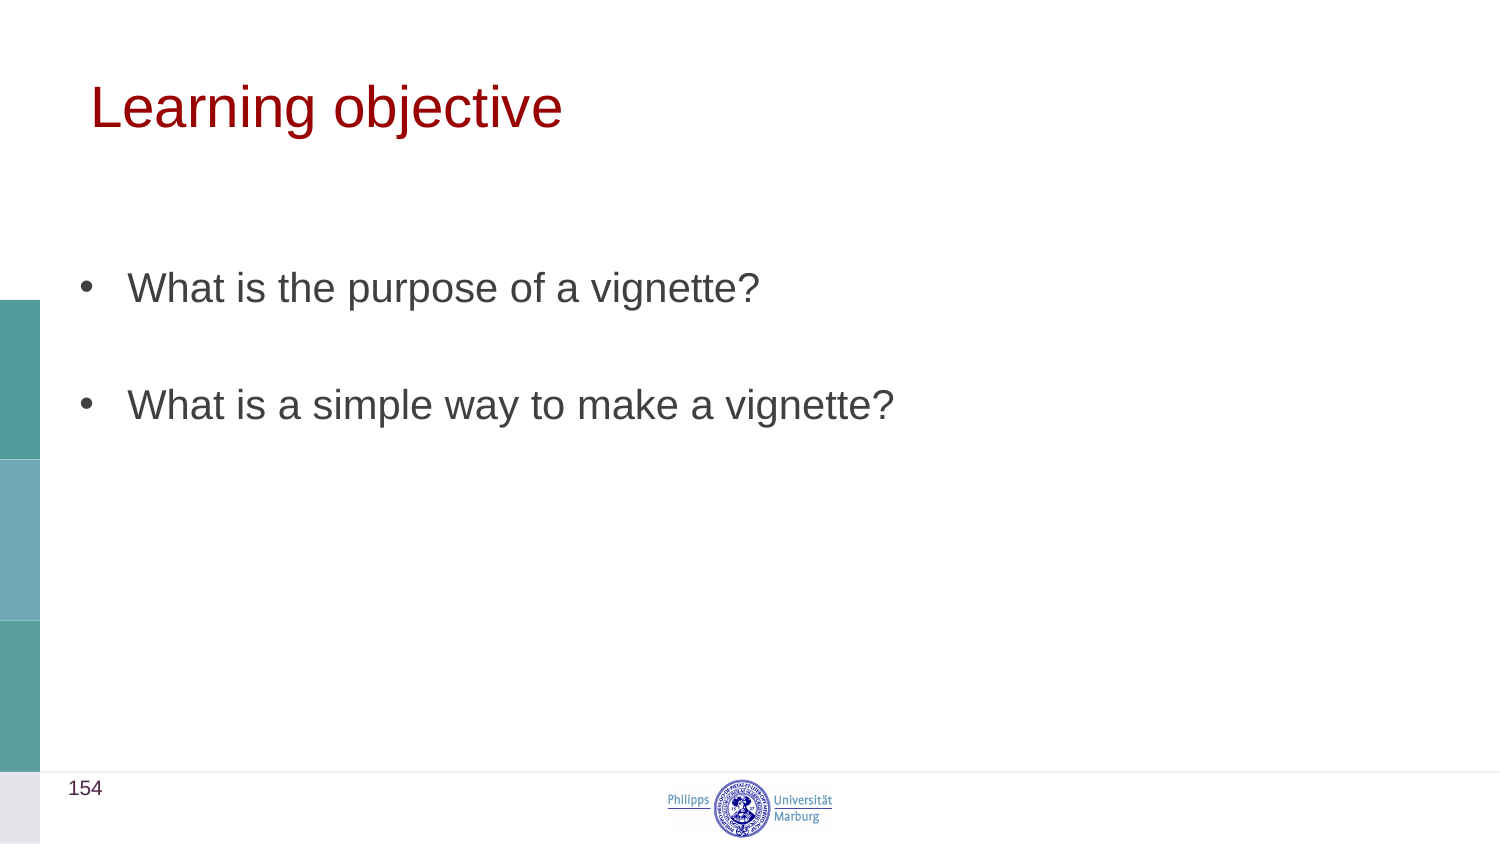

# Learning objective
What is the purpose of a vignette?

What is a simple way to make a vignette?
154